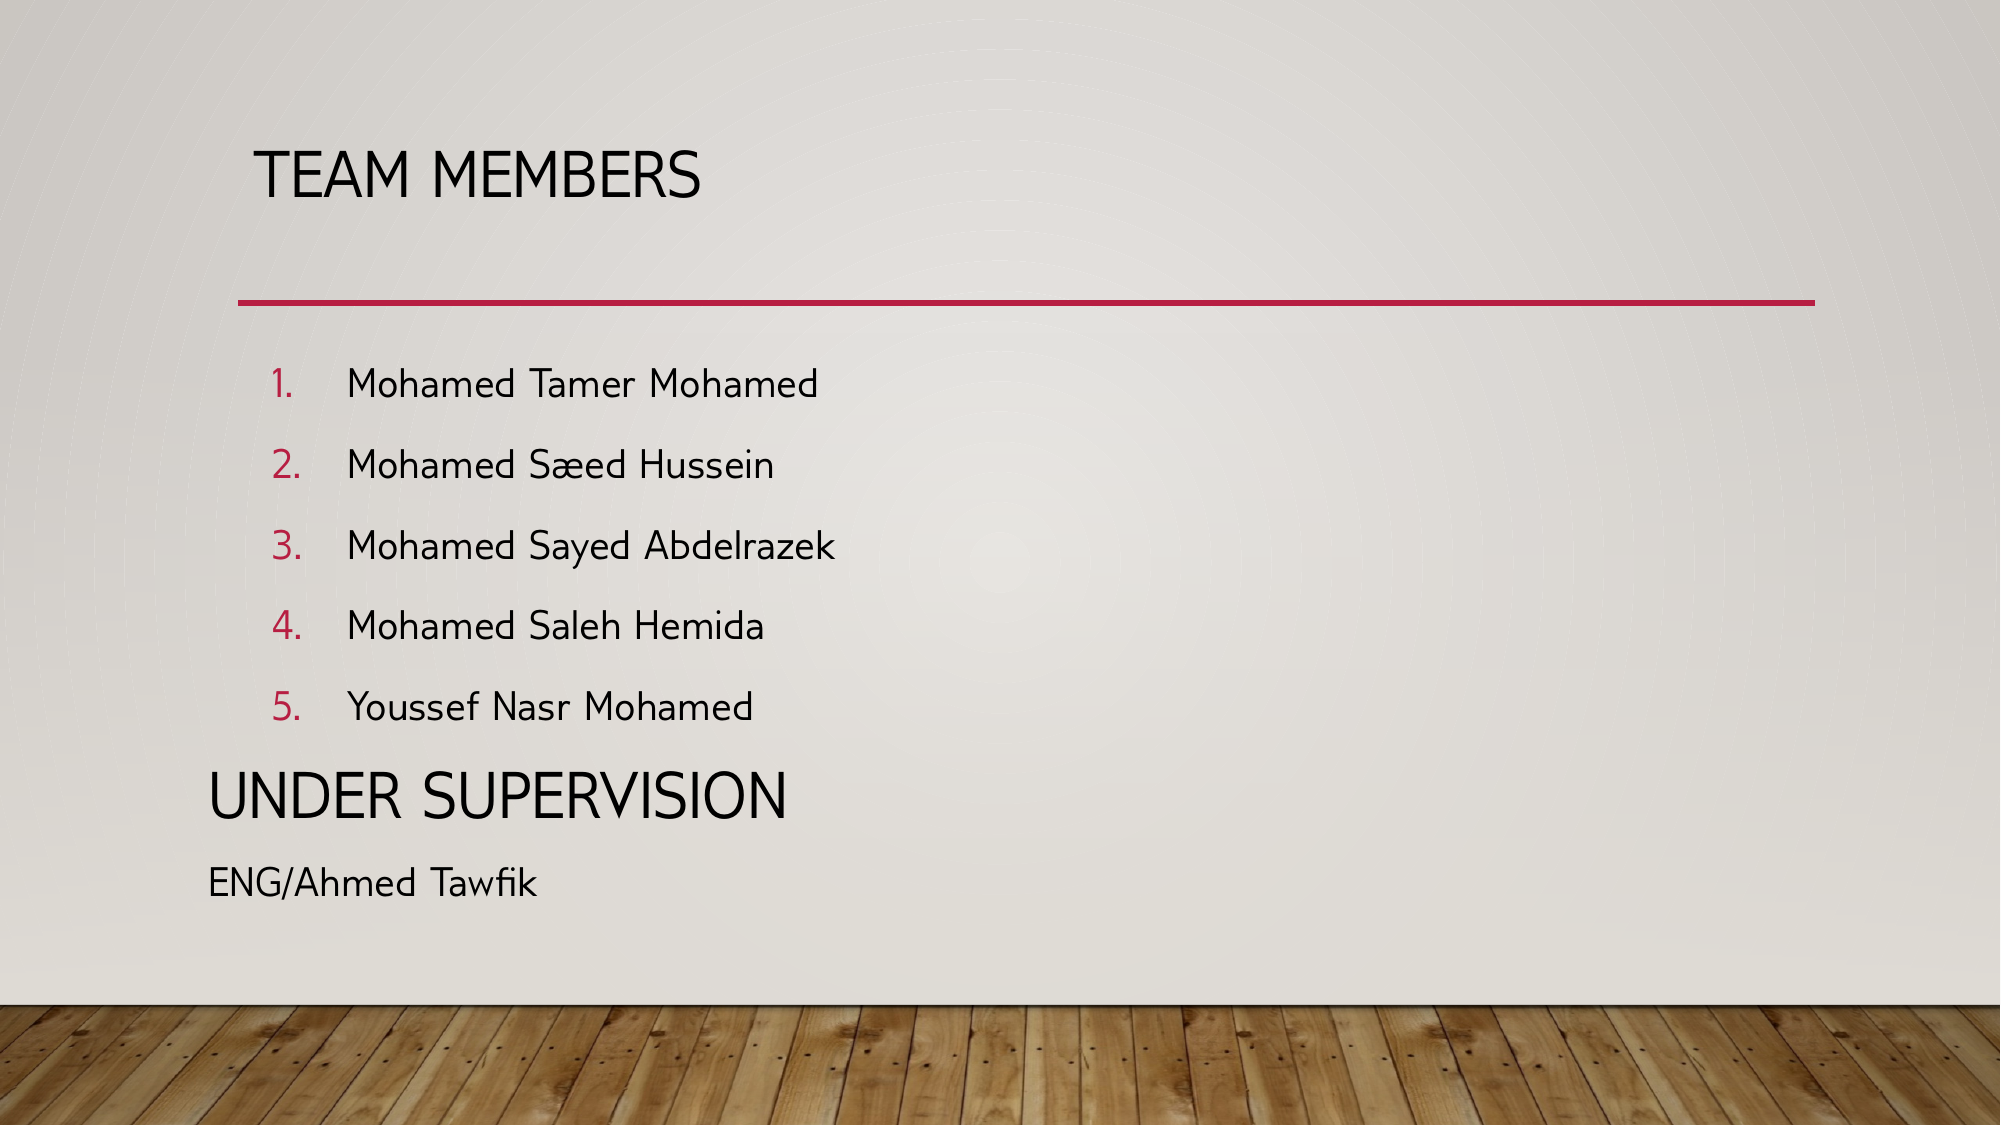

# Team members
Mohamed Tamer Mohamed
Mohamed Saeed Hussein
Mohamed Sayed Abdelrazek
Mohamed Saleh Hemida
Youssef Nasr Mohamed

Under supervision
ENG/Ahmed Tawfik